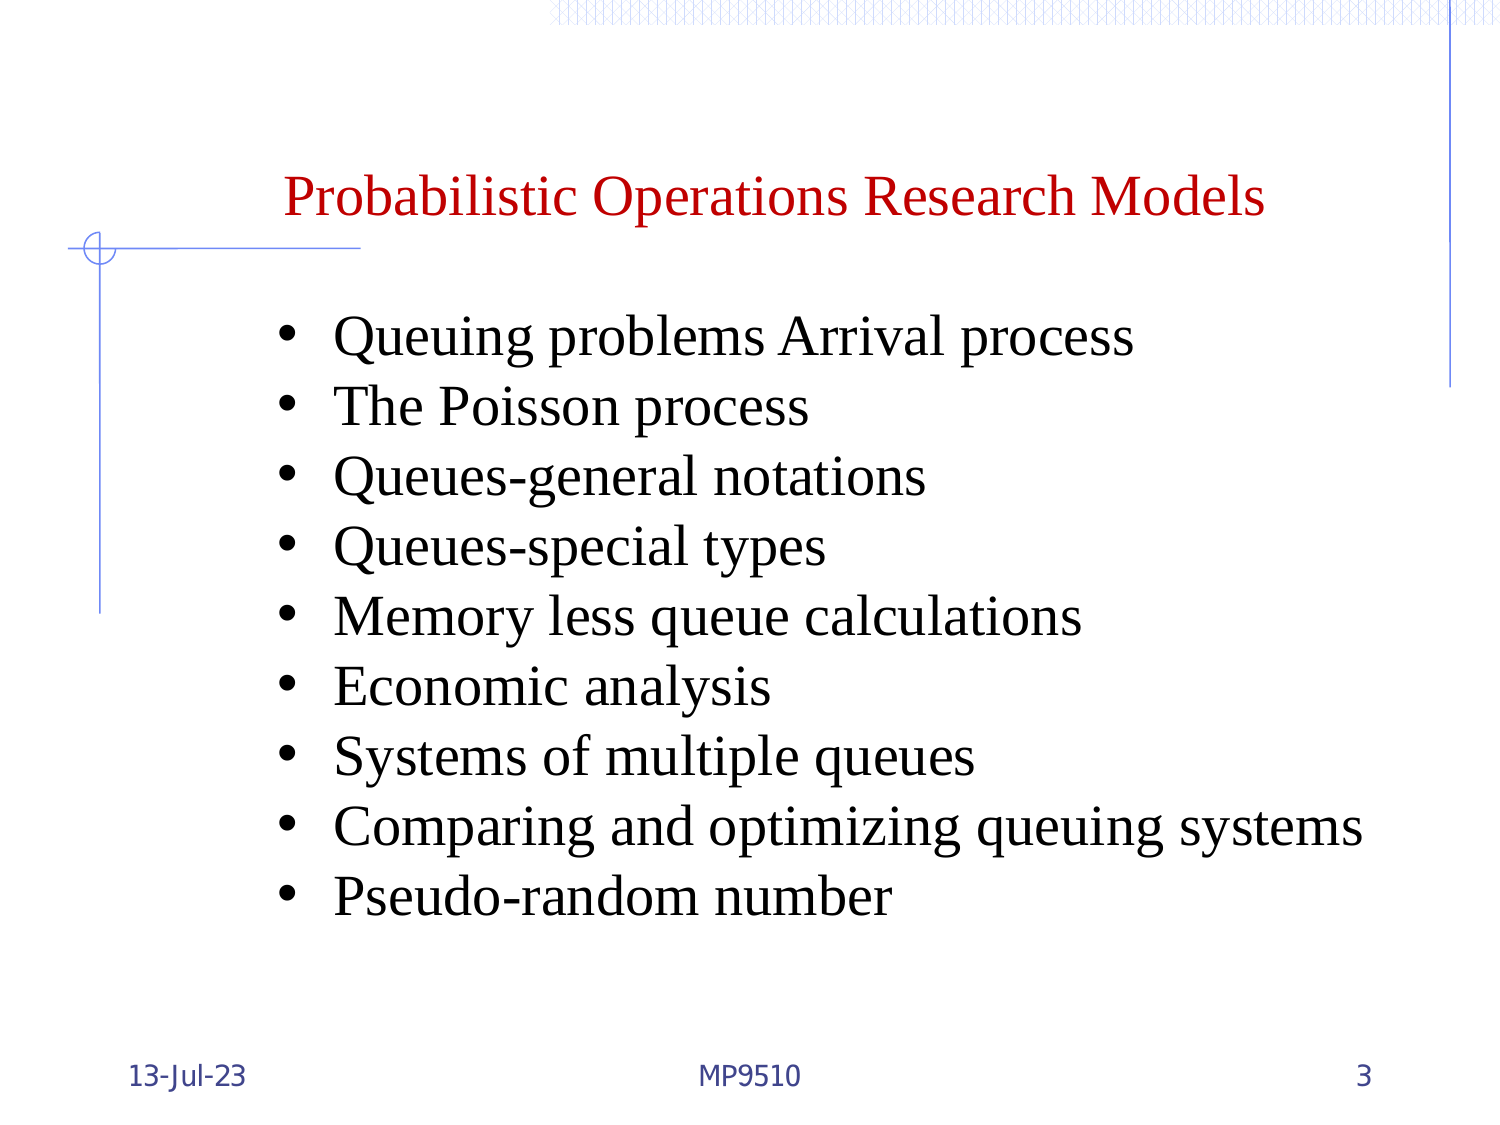

Probabilistic Operations Research Models

Queuing problems Arrival process
The Poisson process
Queues-general notations
Queues-special types
Memory less queue calculations
Economic analysis
Systems of multiple queues
Comparing and optimizing queuing systems
Pseudo-random number
13-Jul-23
MP9510
3